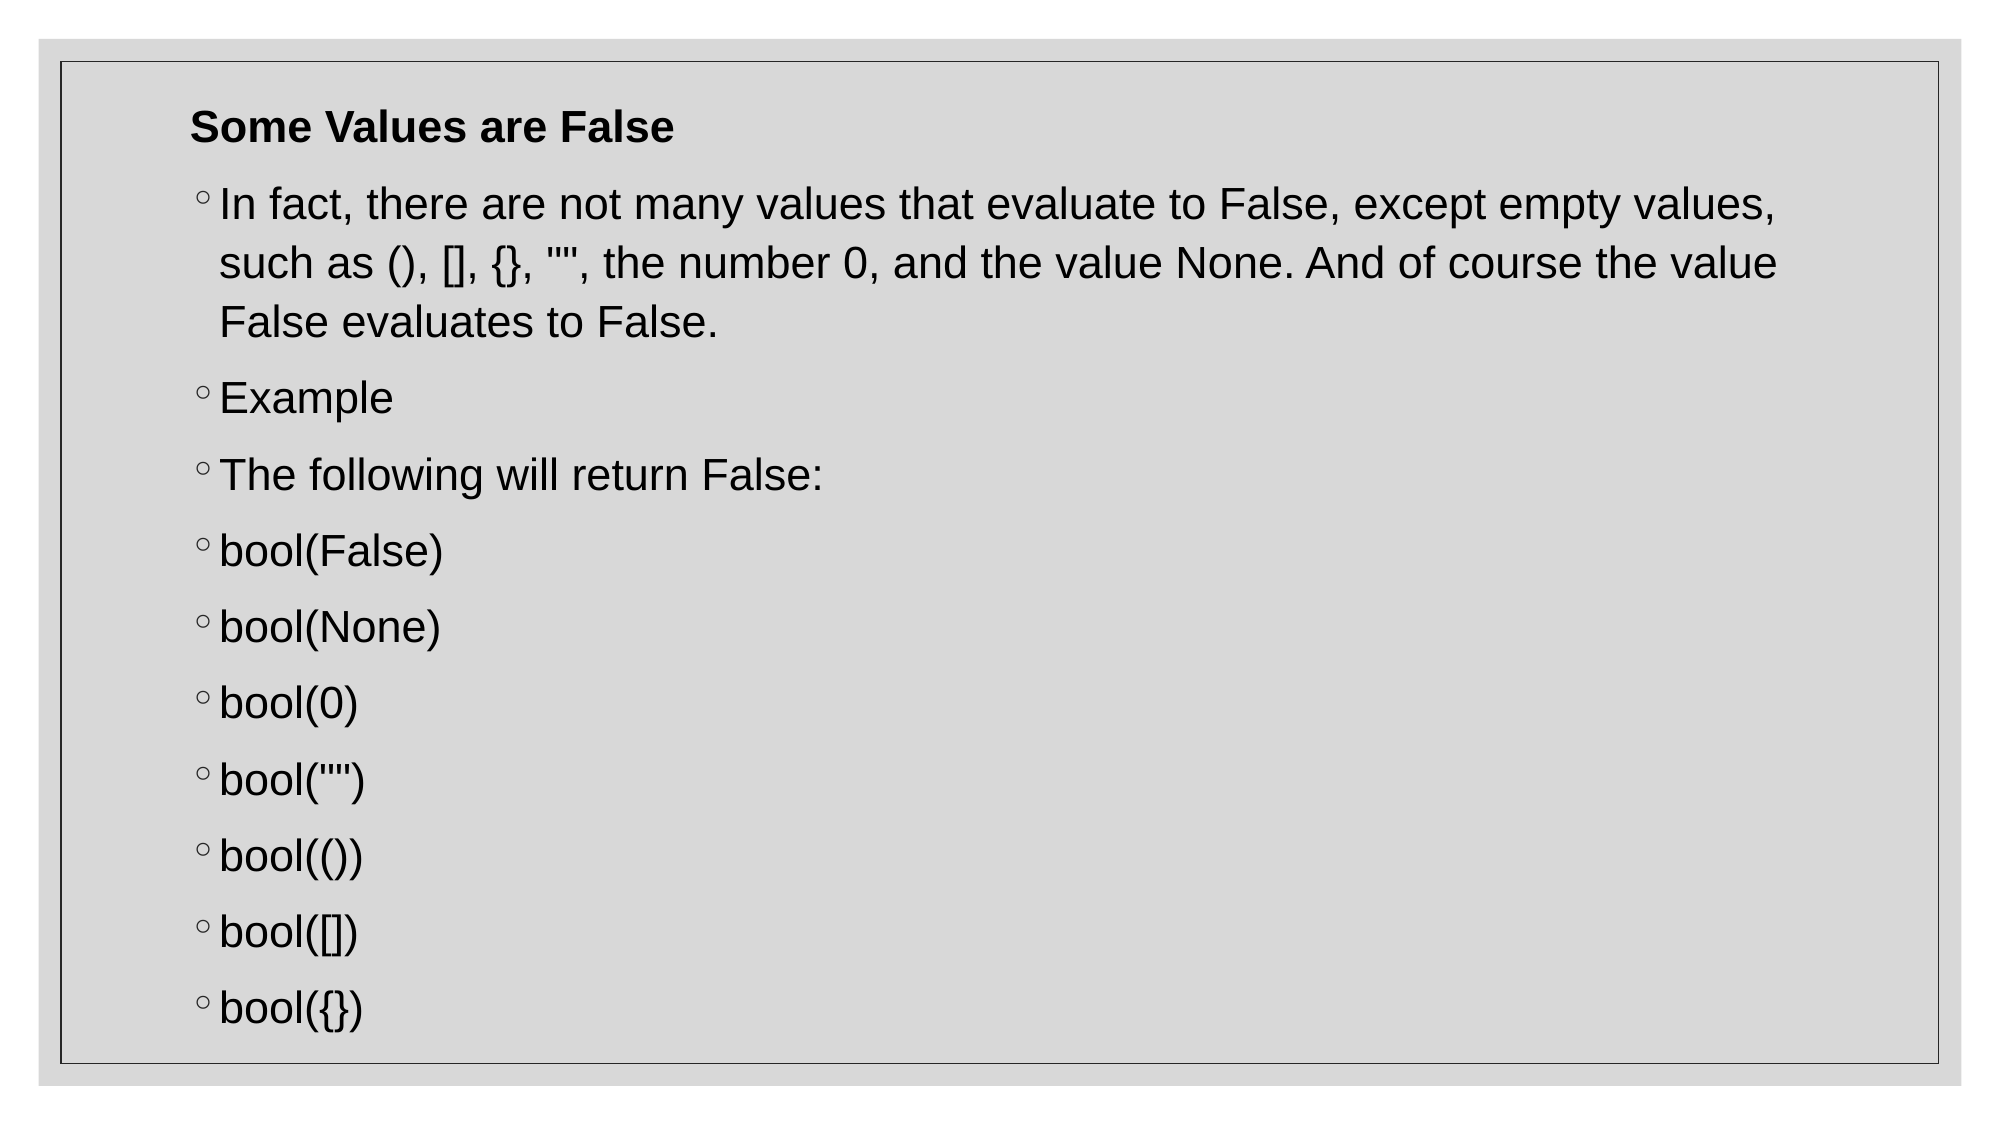

Some Values are False
In fact, there are not many values that evaluate to False, except empty values, such as (), [], {}, "", the number 0, and the value None. And of course the value False evaluates to False.
Example
The following will return False:
bool(False)
bool(None)
bool(0)
bool("")
bool(())
bool([])
bool({})